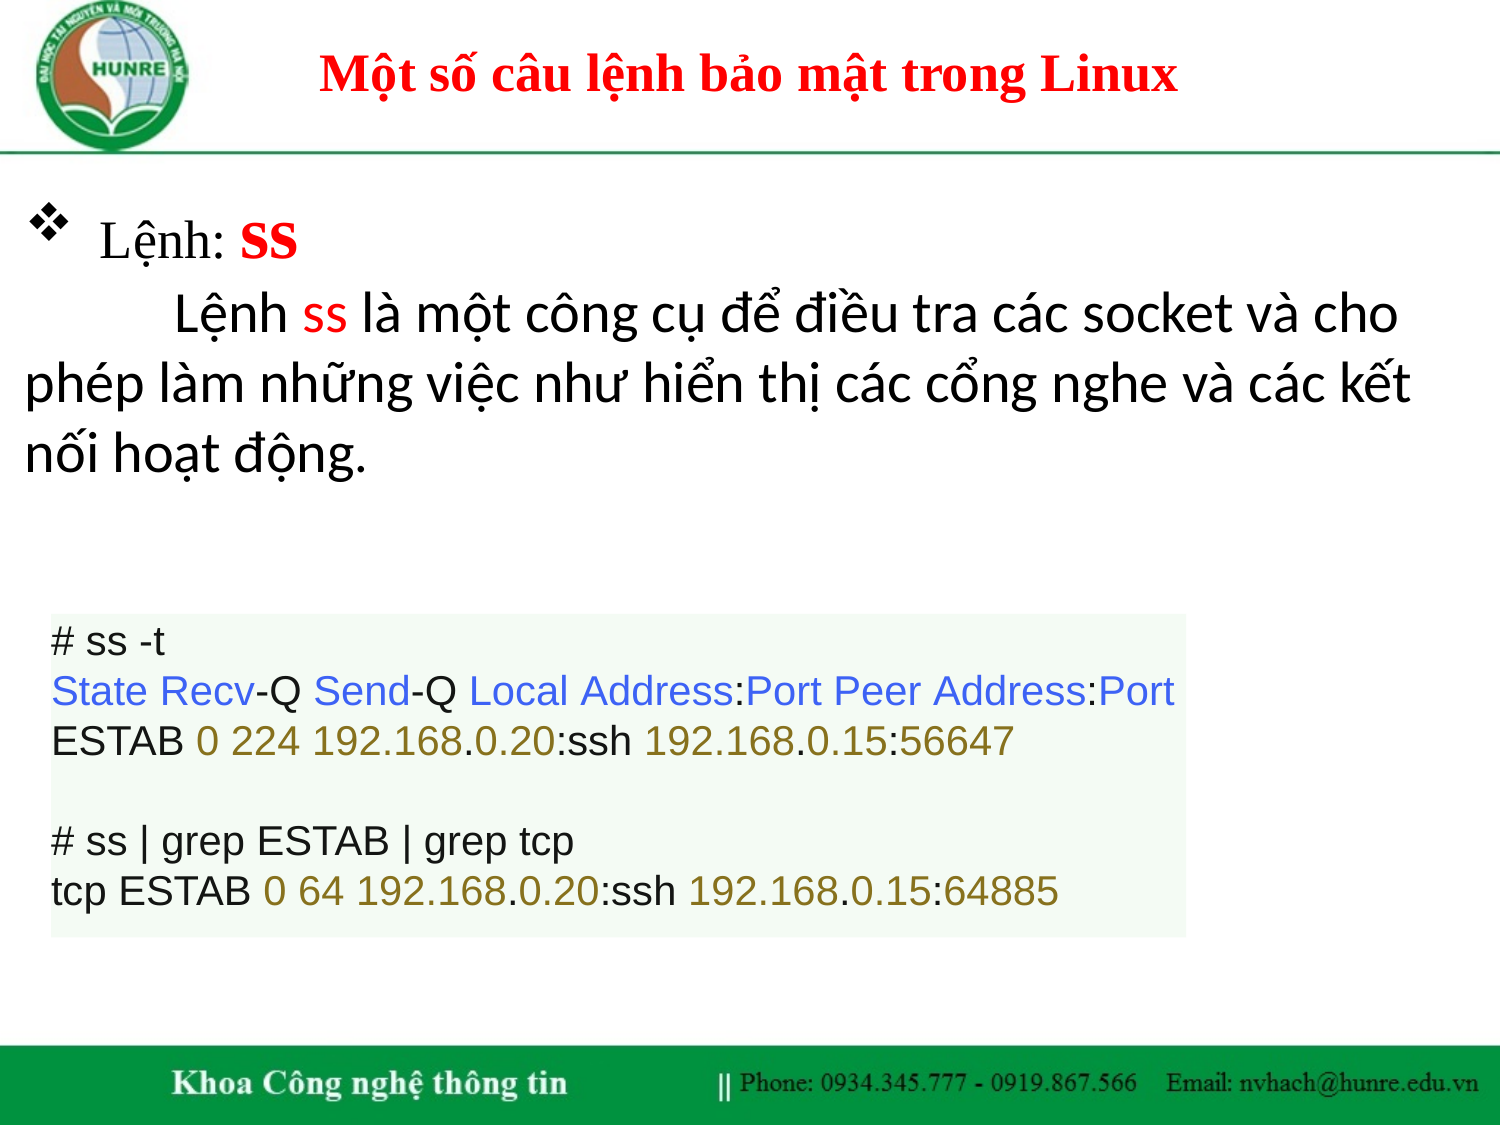

Một số câu lệnh bảo mật trong Linux
Lệnh: ss
	Lệnh ss là một công cụ để điều tra các socket và cho phép làm những việc như hiển thị các cổng nghe và các kết nối hoạt động.

# ss -t State Recv-Q Send-Q Local Address:Port Peer Address:Port ESTAB 0 224 192.168.0.20:ssh 192.168.0.15:56647 # ss | grep ESTAB | grep tcp tcp ESTAB 0 64 192.168.0.20:ssh 192.168.0.15:64885